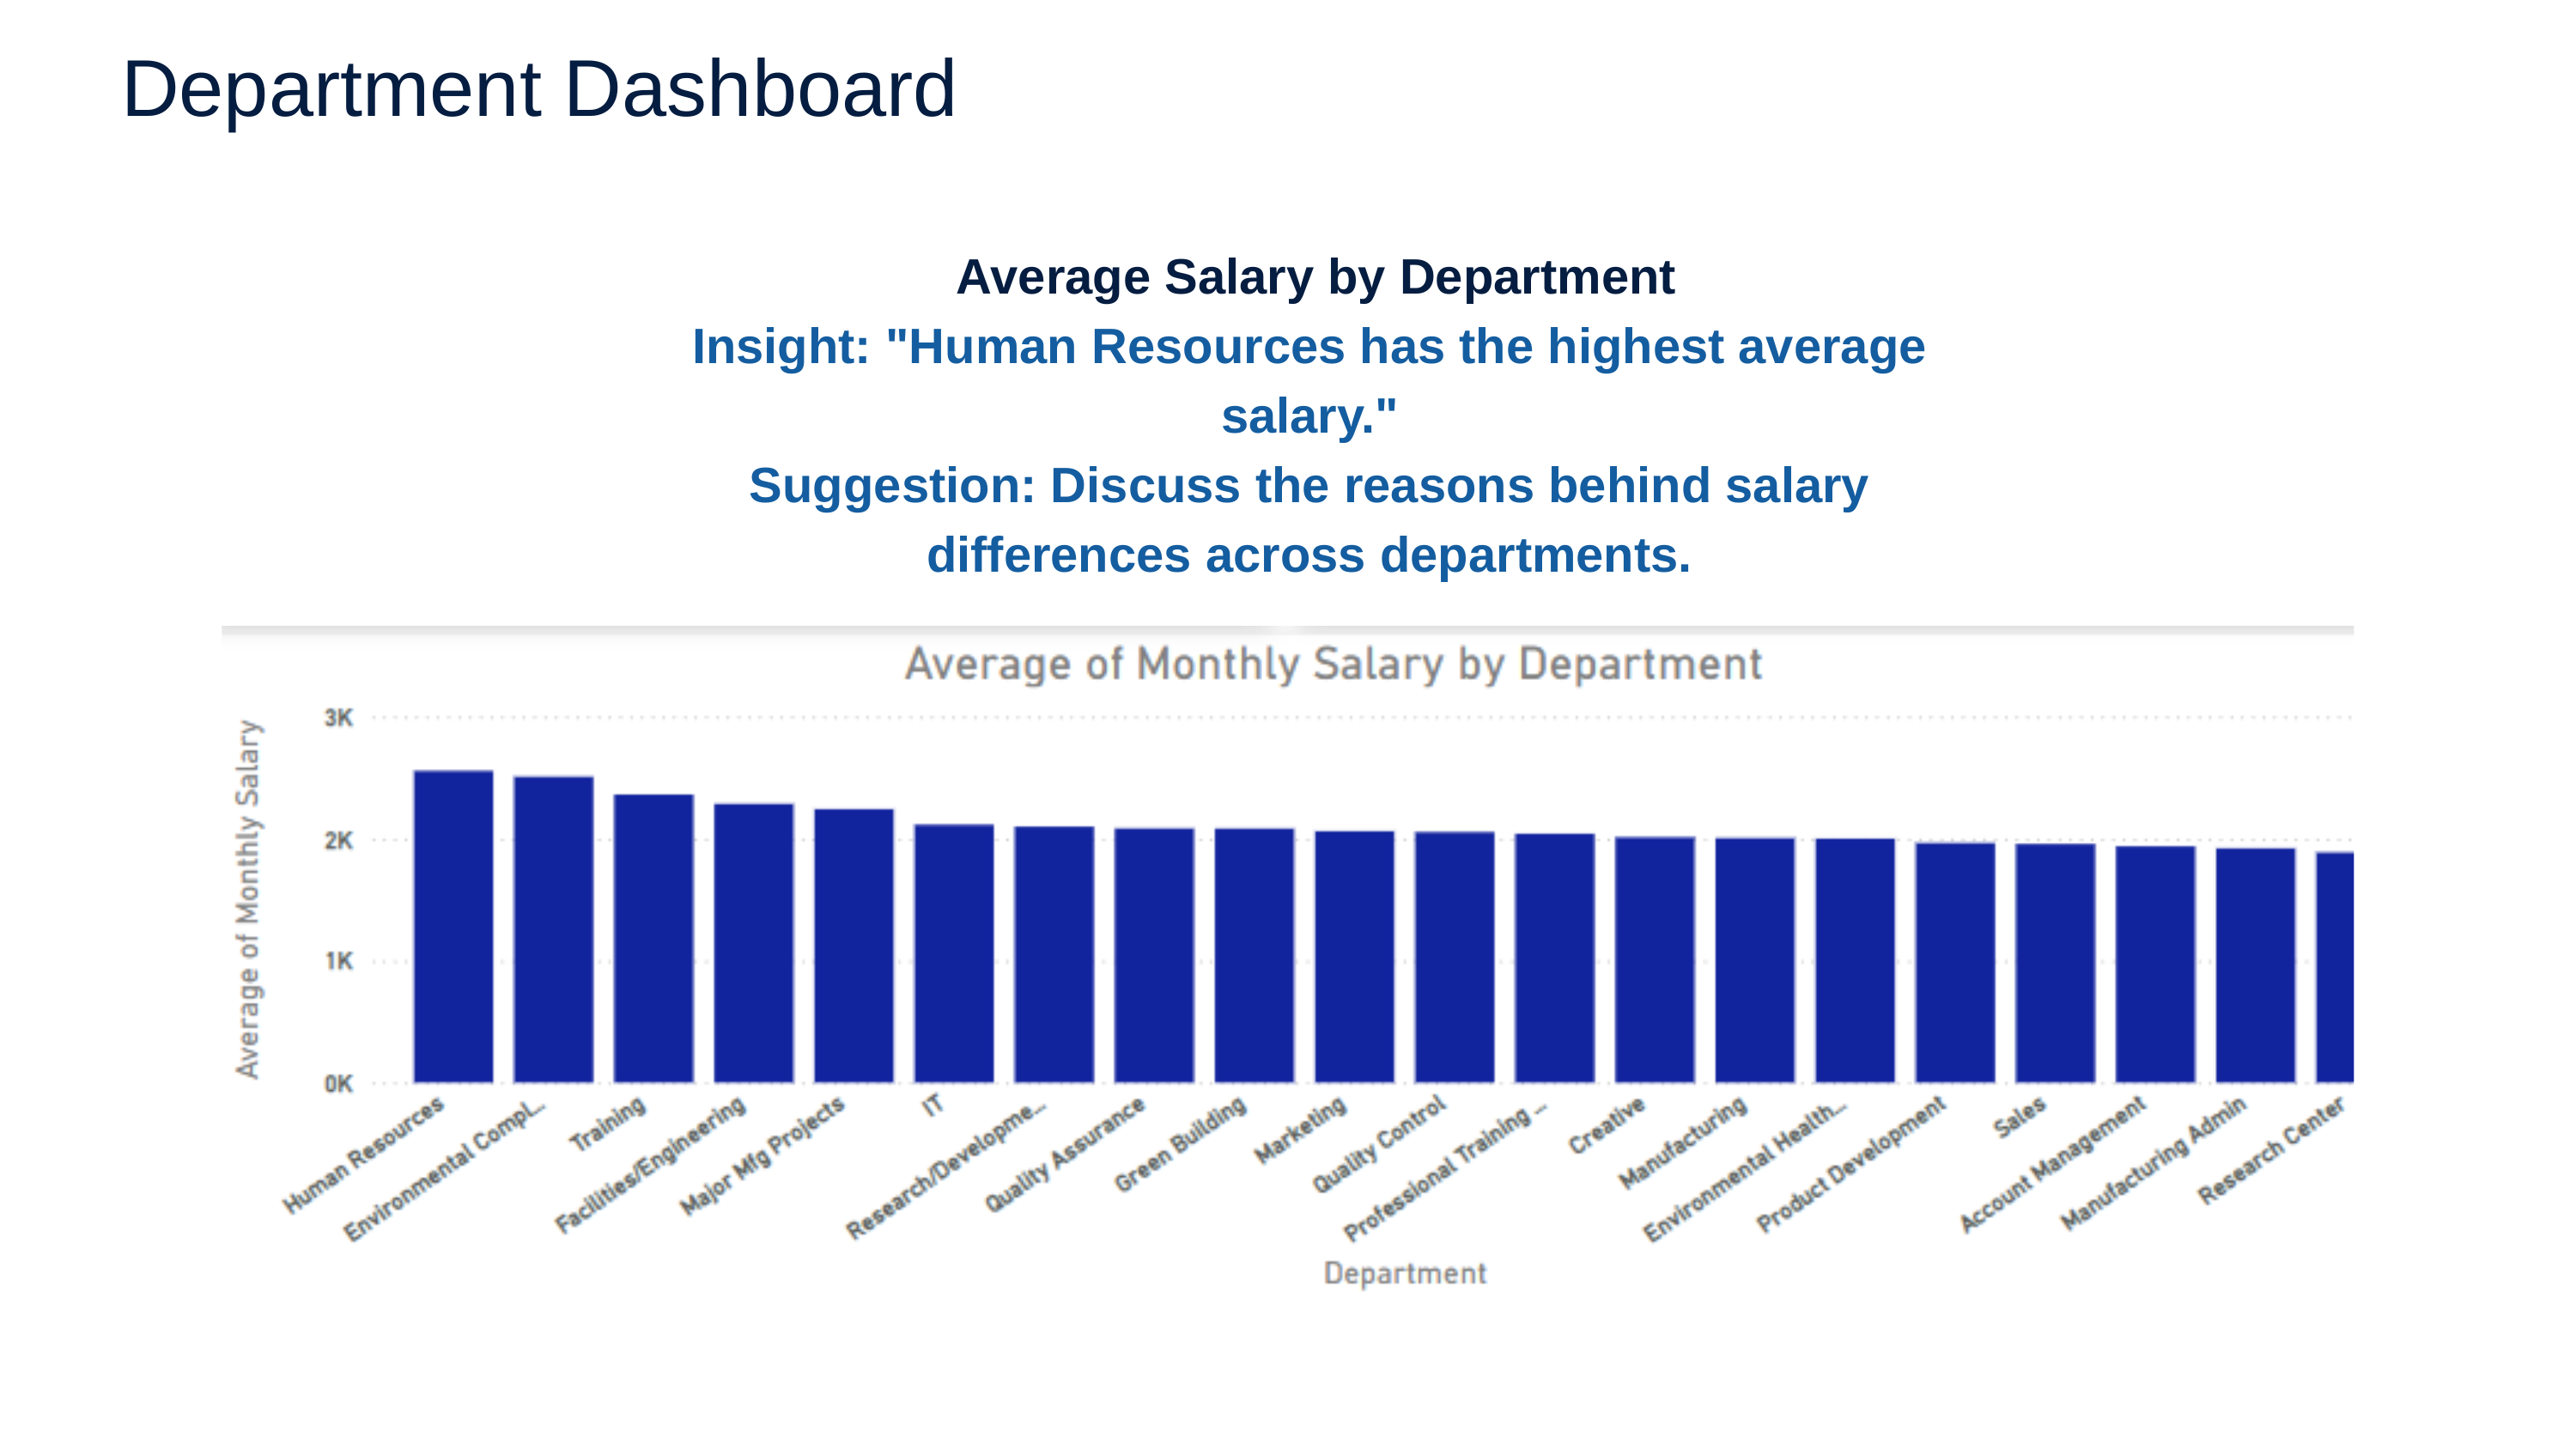

Department Dashboard

 Average Salary by Department
Insight: "Human Resources has the highest average salary."
Suggestion: Discuss the reasons behind salary differences across departments.